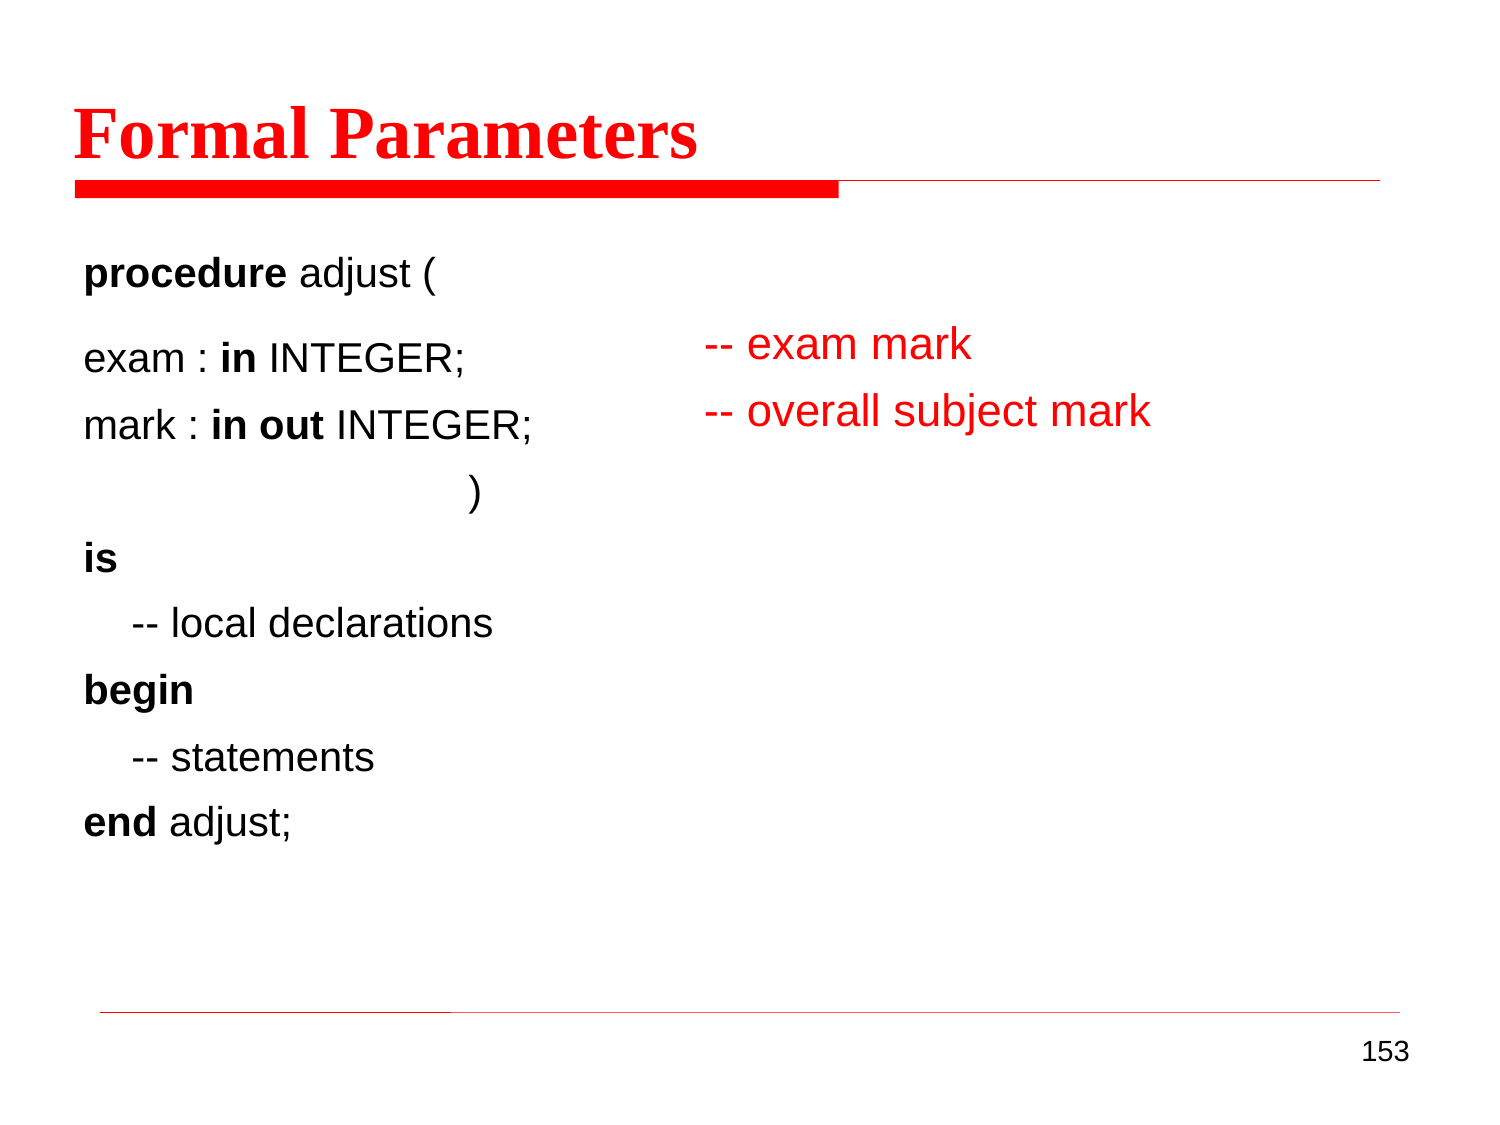

Formal Parameters
procedure adjust (

exam : in INTEGER;

mark : in out INTEGER;

		)

is

	-- local declarations

begin

	-- statements

end adjust;
-- exam mark

-- overall subject mark
153